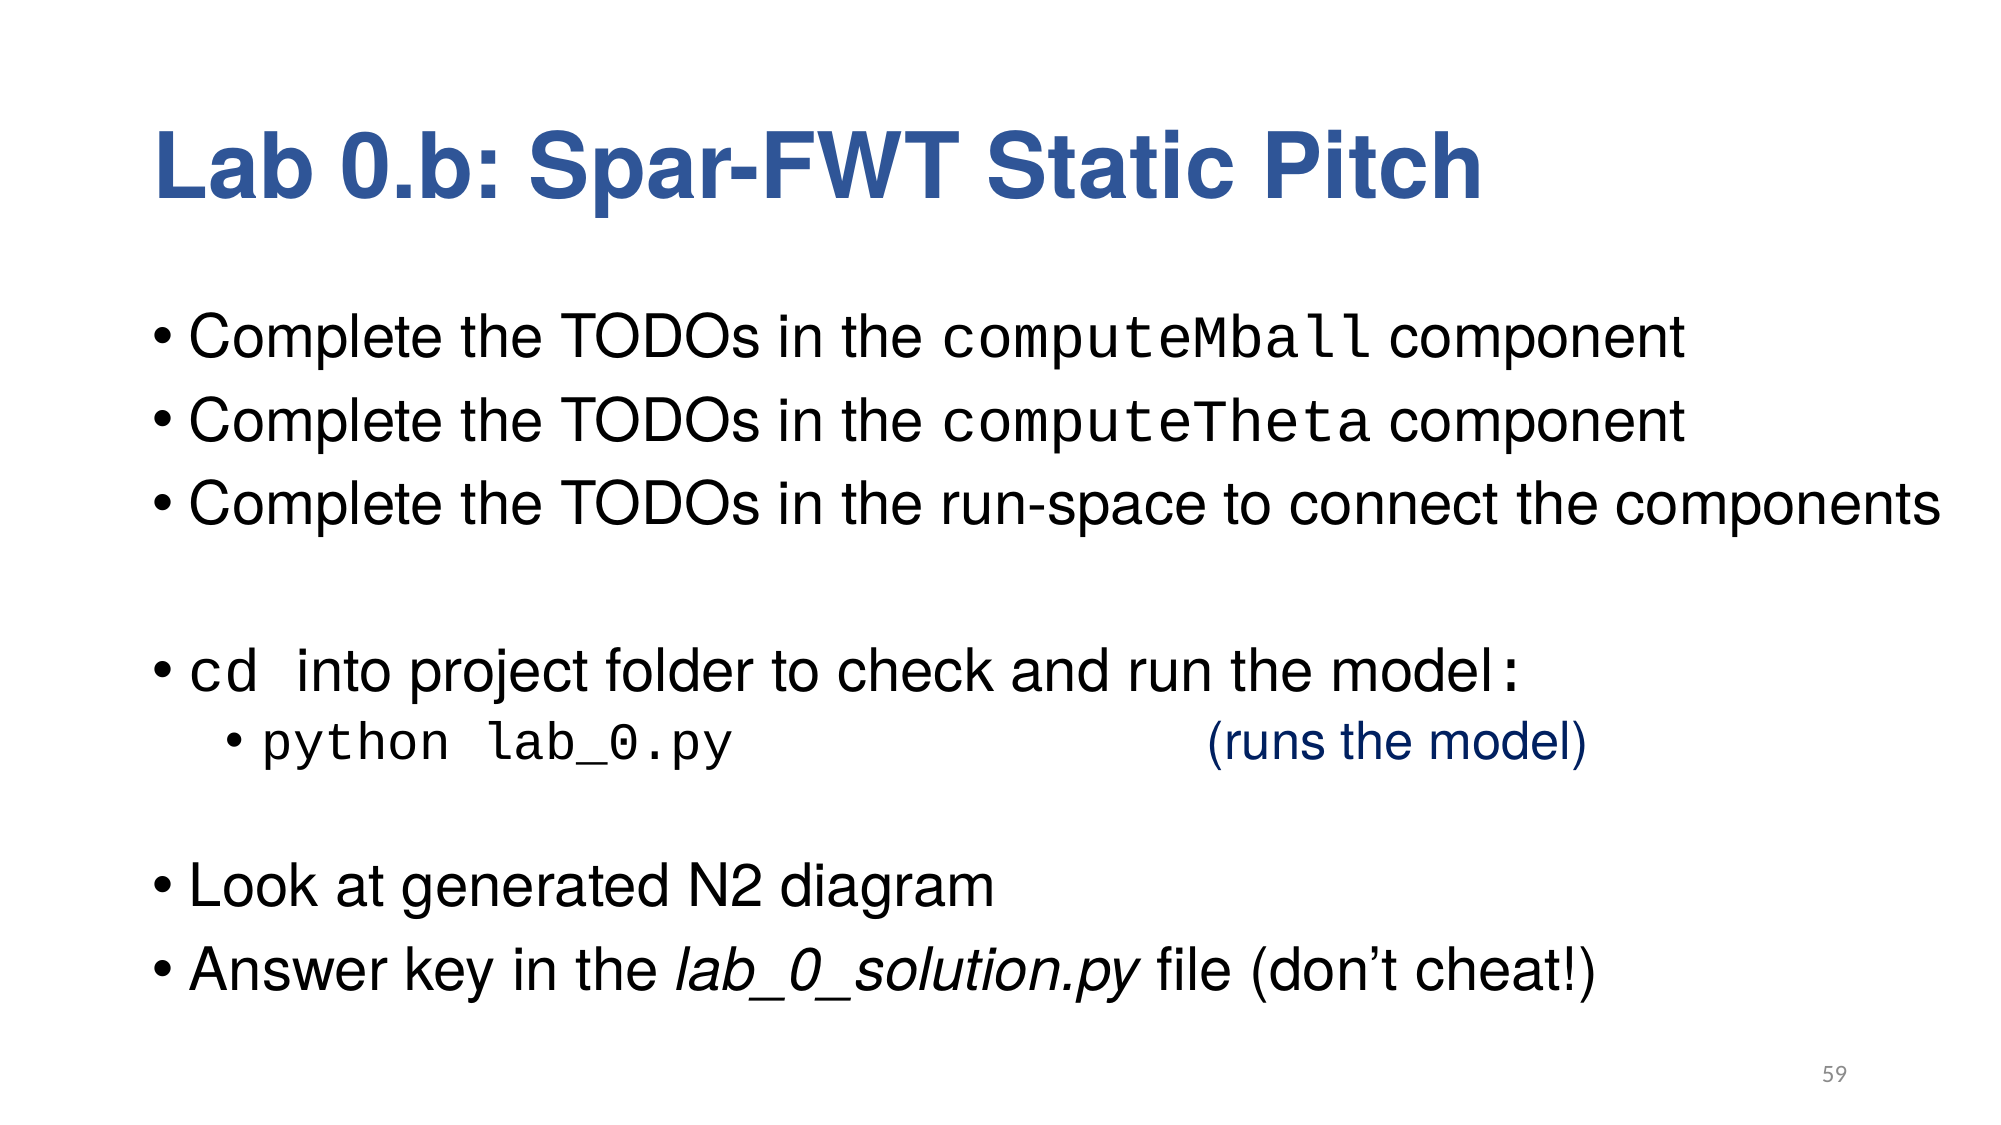

# Lab 0.b: Spar-FWT Static Pitch
Complete the TODOs in the computeMball component
Complete the TODOs in the computeTheta component
Complete the TODOs in the run-space to connect the components

cd into project folder to check and run the model:
python lab_0.py               (runs the model)

Look at generated N2 diagram
Answer key in the lab_0_solution.py file (don’t cheat!)
59